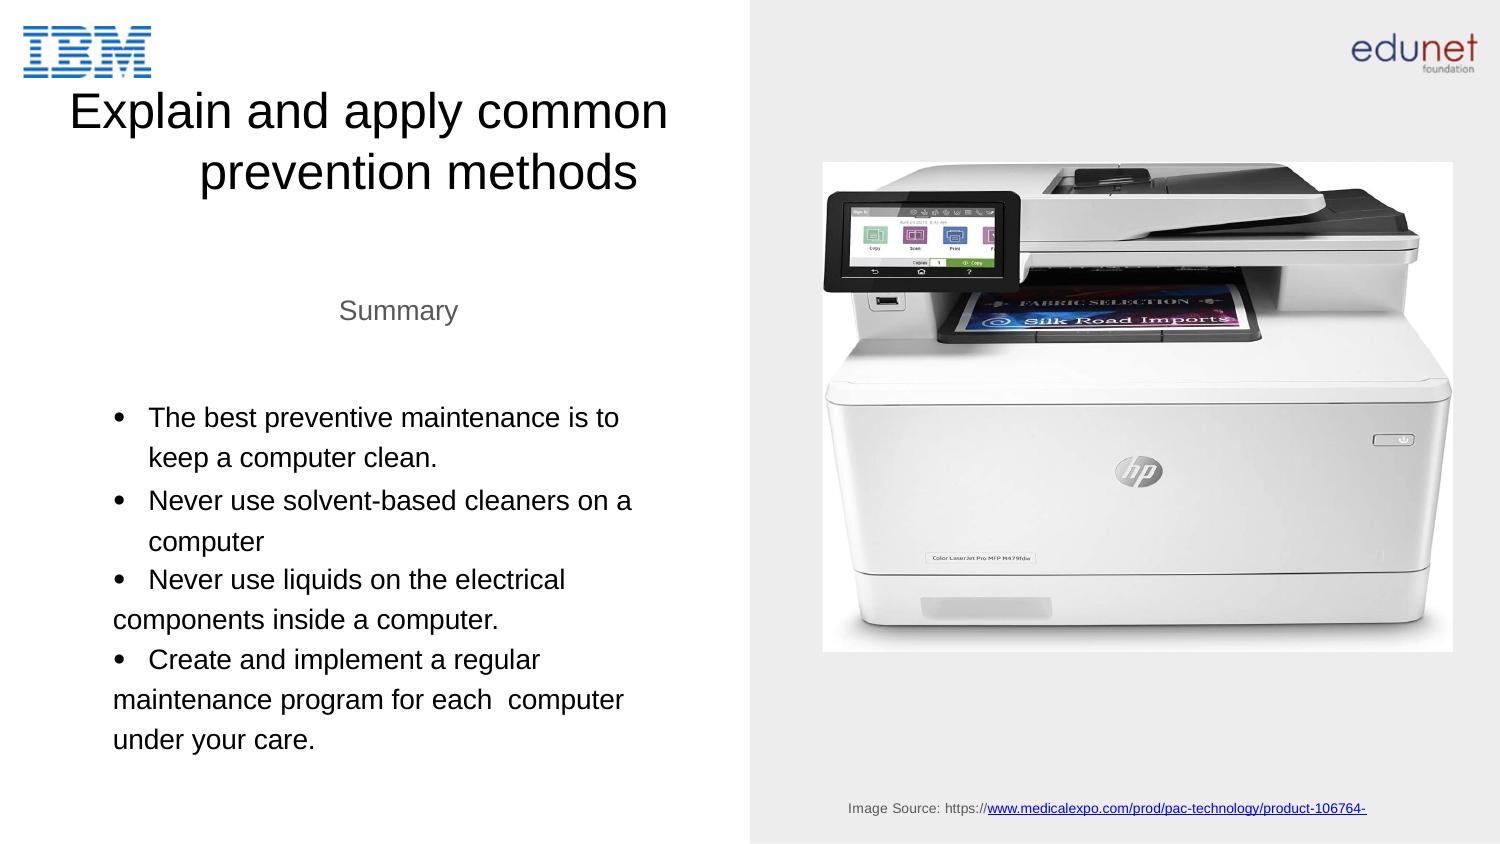

# Explain and apply common  prevention methods

Summary

The best preventive maintenance is to  keep a computer clean.
Never use solvent-based cleaners on a  computer
Never use liquids on the electrical
components inside a computer.
Create and implement a regular
maintenance program for each  computer under your care.
Image Source: https://www.medicalexpo.com/prod/pac-technology/product-106764-